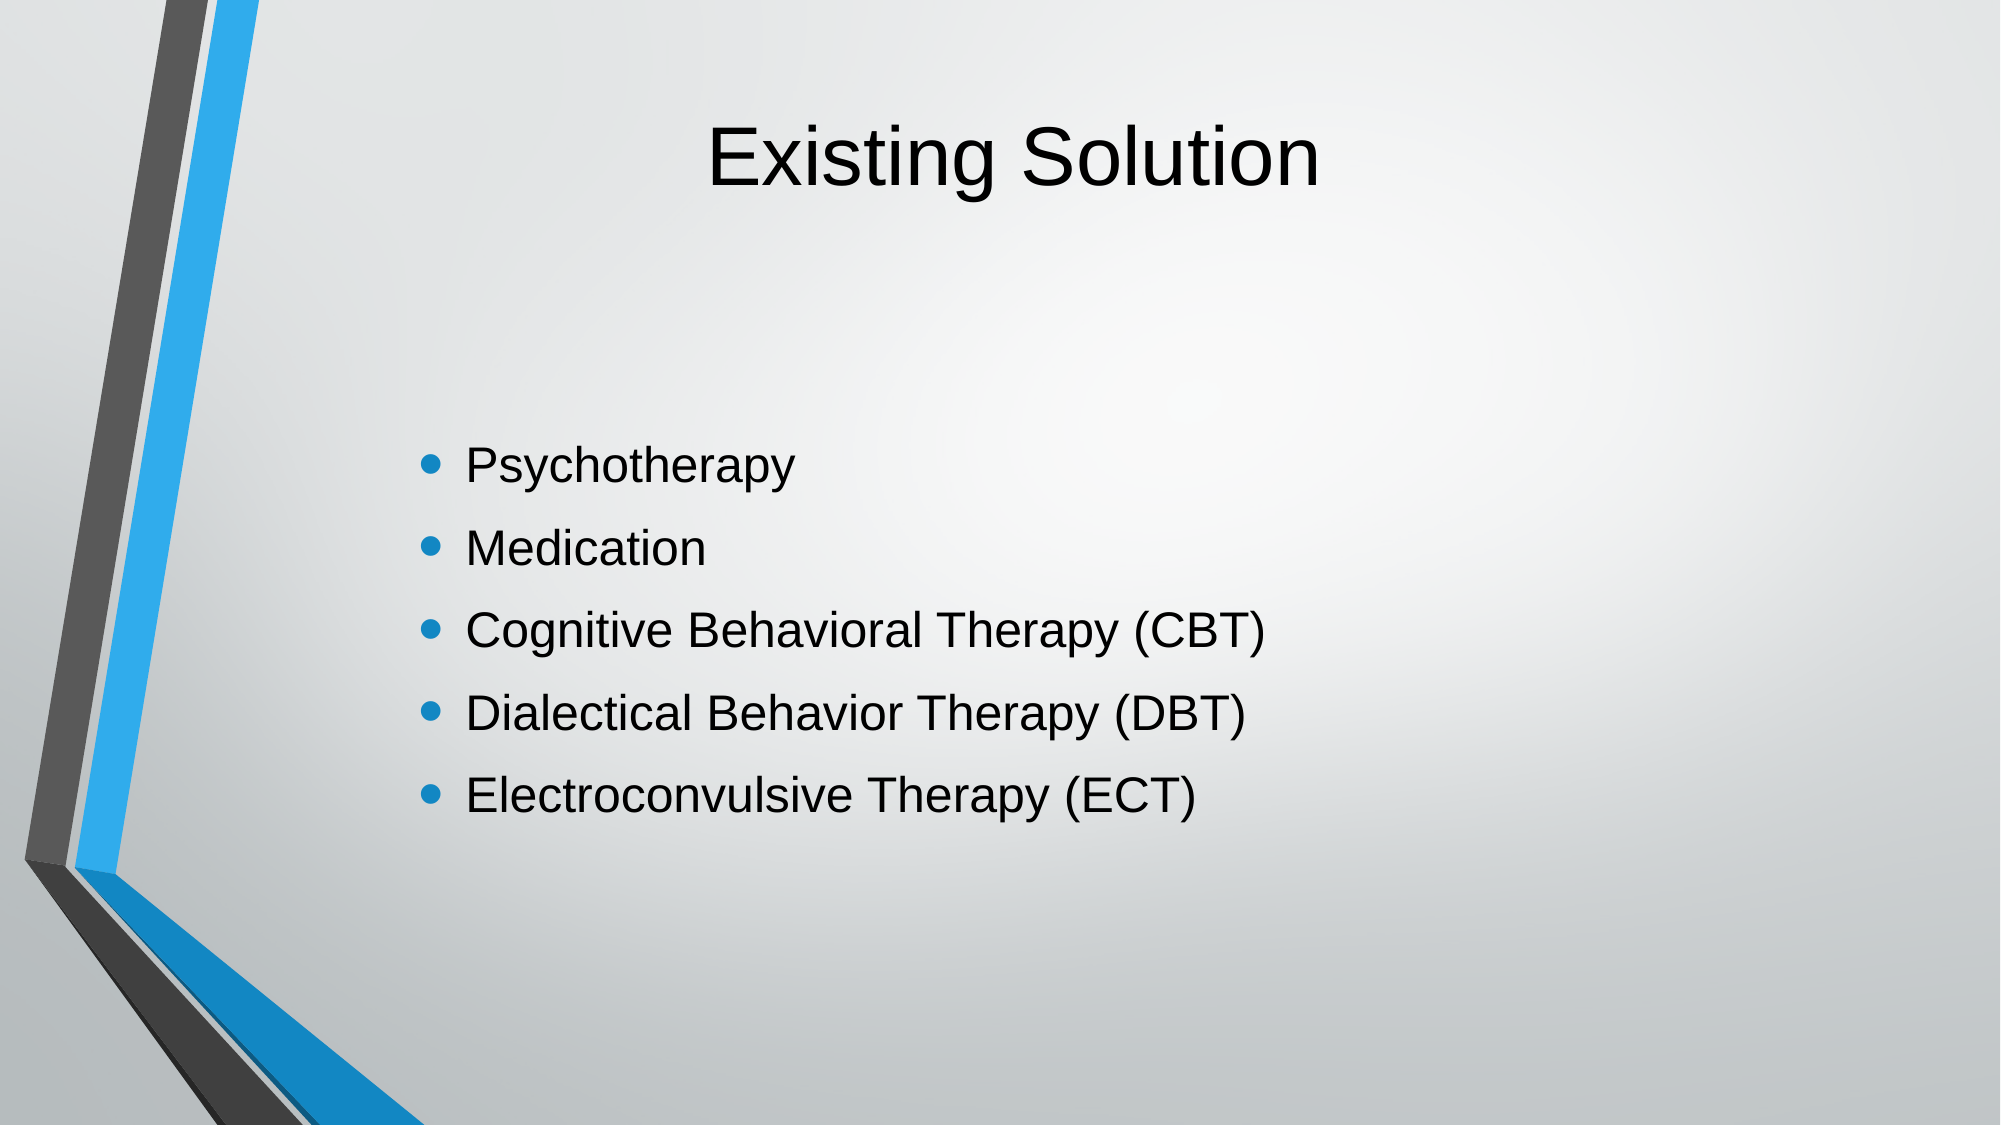

# Existing Solution
Psychotherapy
Medication
Cognitive Behavioral Therapy (CBT)
Dialectical Behavior Therapy (DBT)
Electroconvulsive Therapy (ECT)